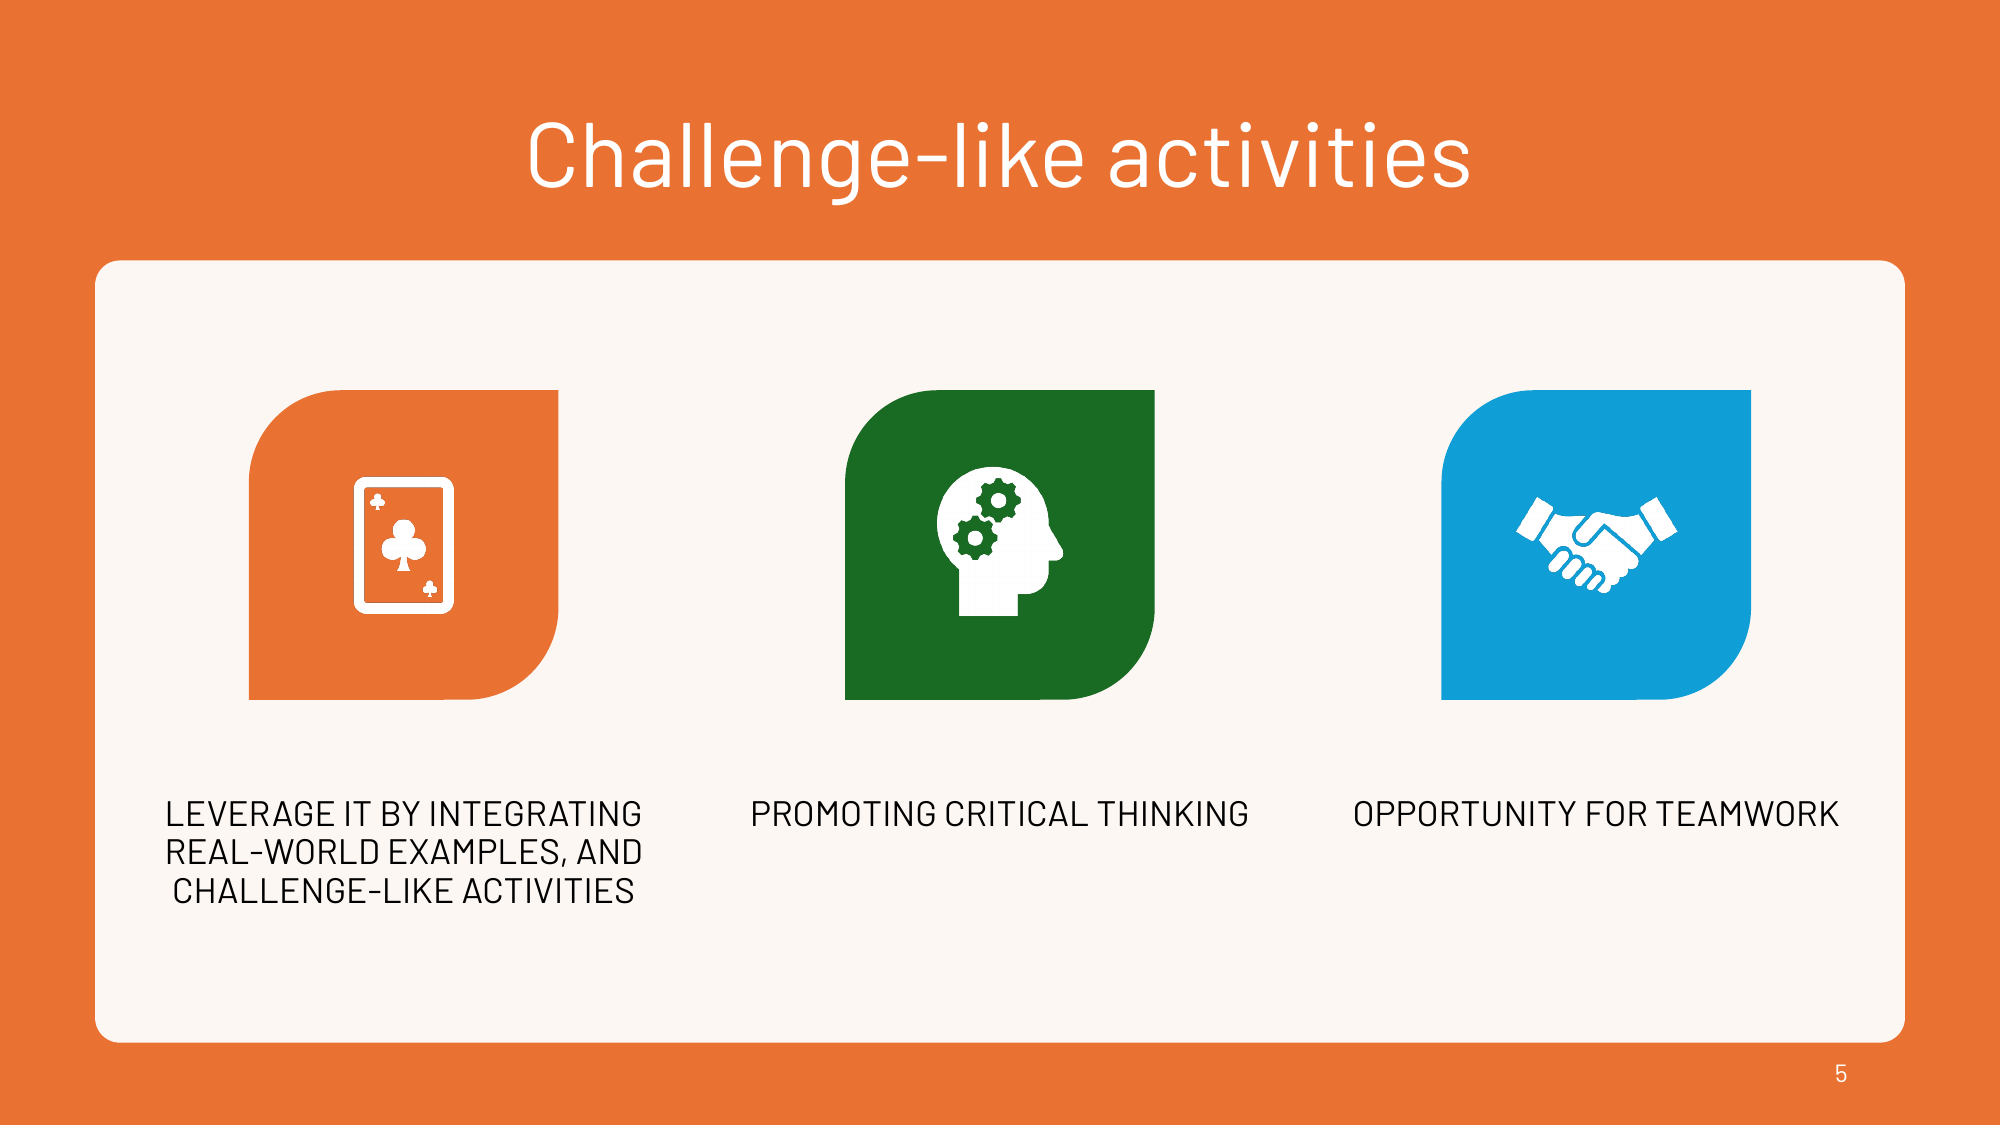

# Challenge-like activities

Leverage it by integrating real-world examples, and challenge-like activities
Promoting critical thinking
Opportunity for teamwork
5